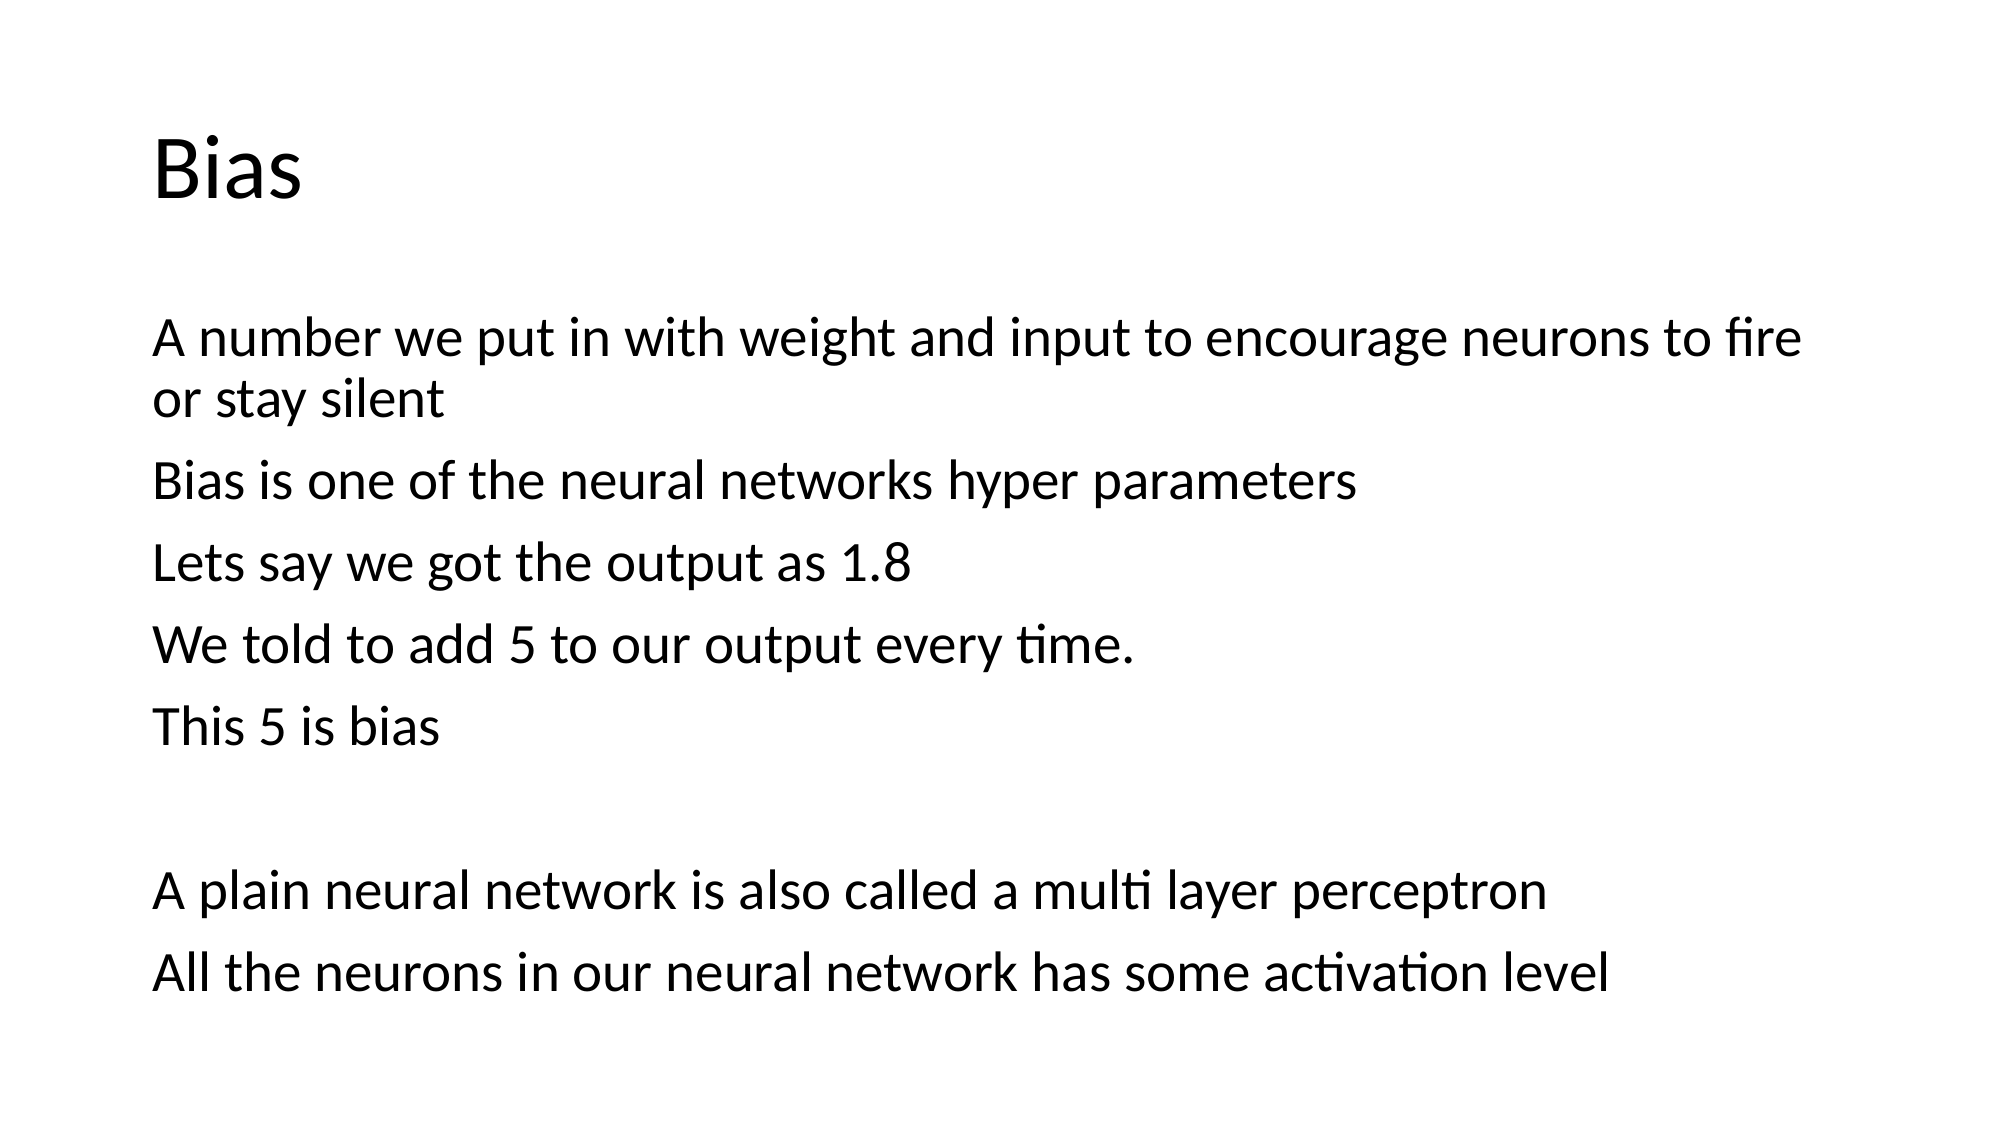

# Bias
A number we put in with weight and input to encourage neurons to fire or stay silent
Bias is one of the neural networks hyper parameters
Lets say we got the output as 1.8
We told to add 5 to our output every time.
This 5 is bias

A plain neural network is also called a multi layer perceptron
All the neurons in our neural network has some activation level